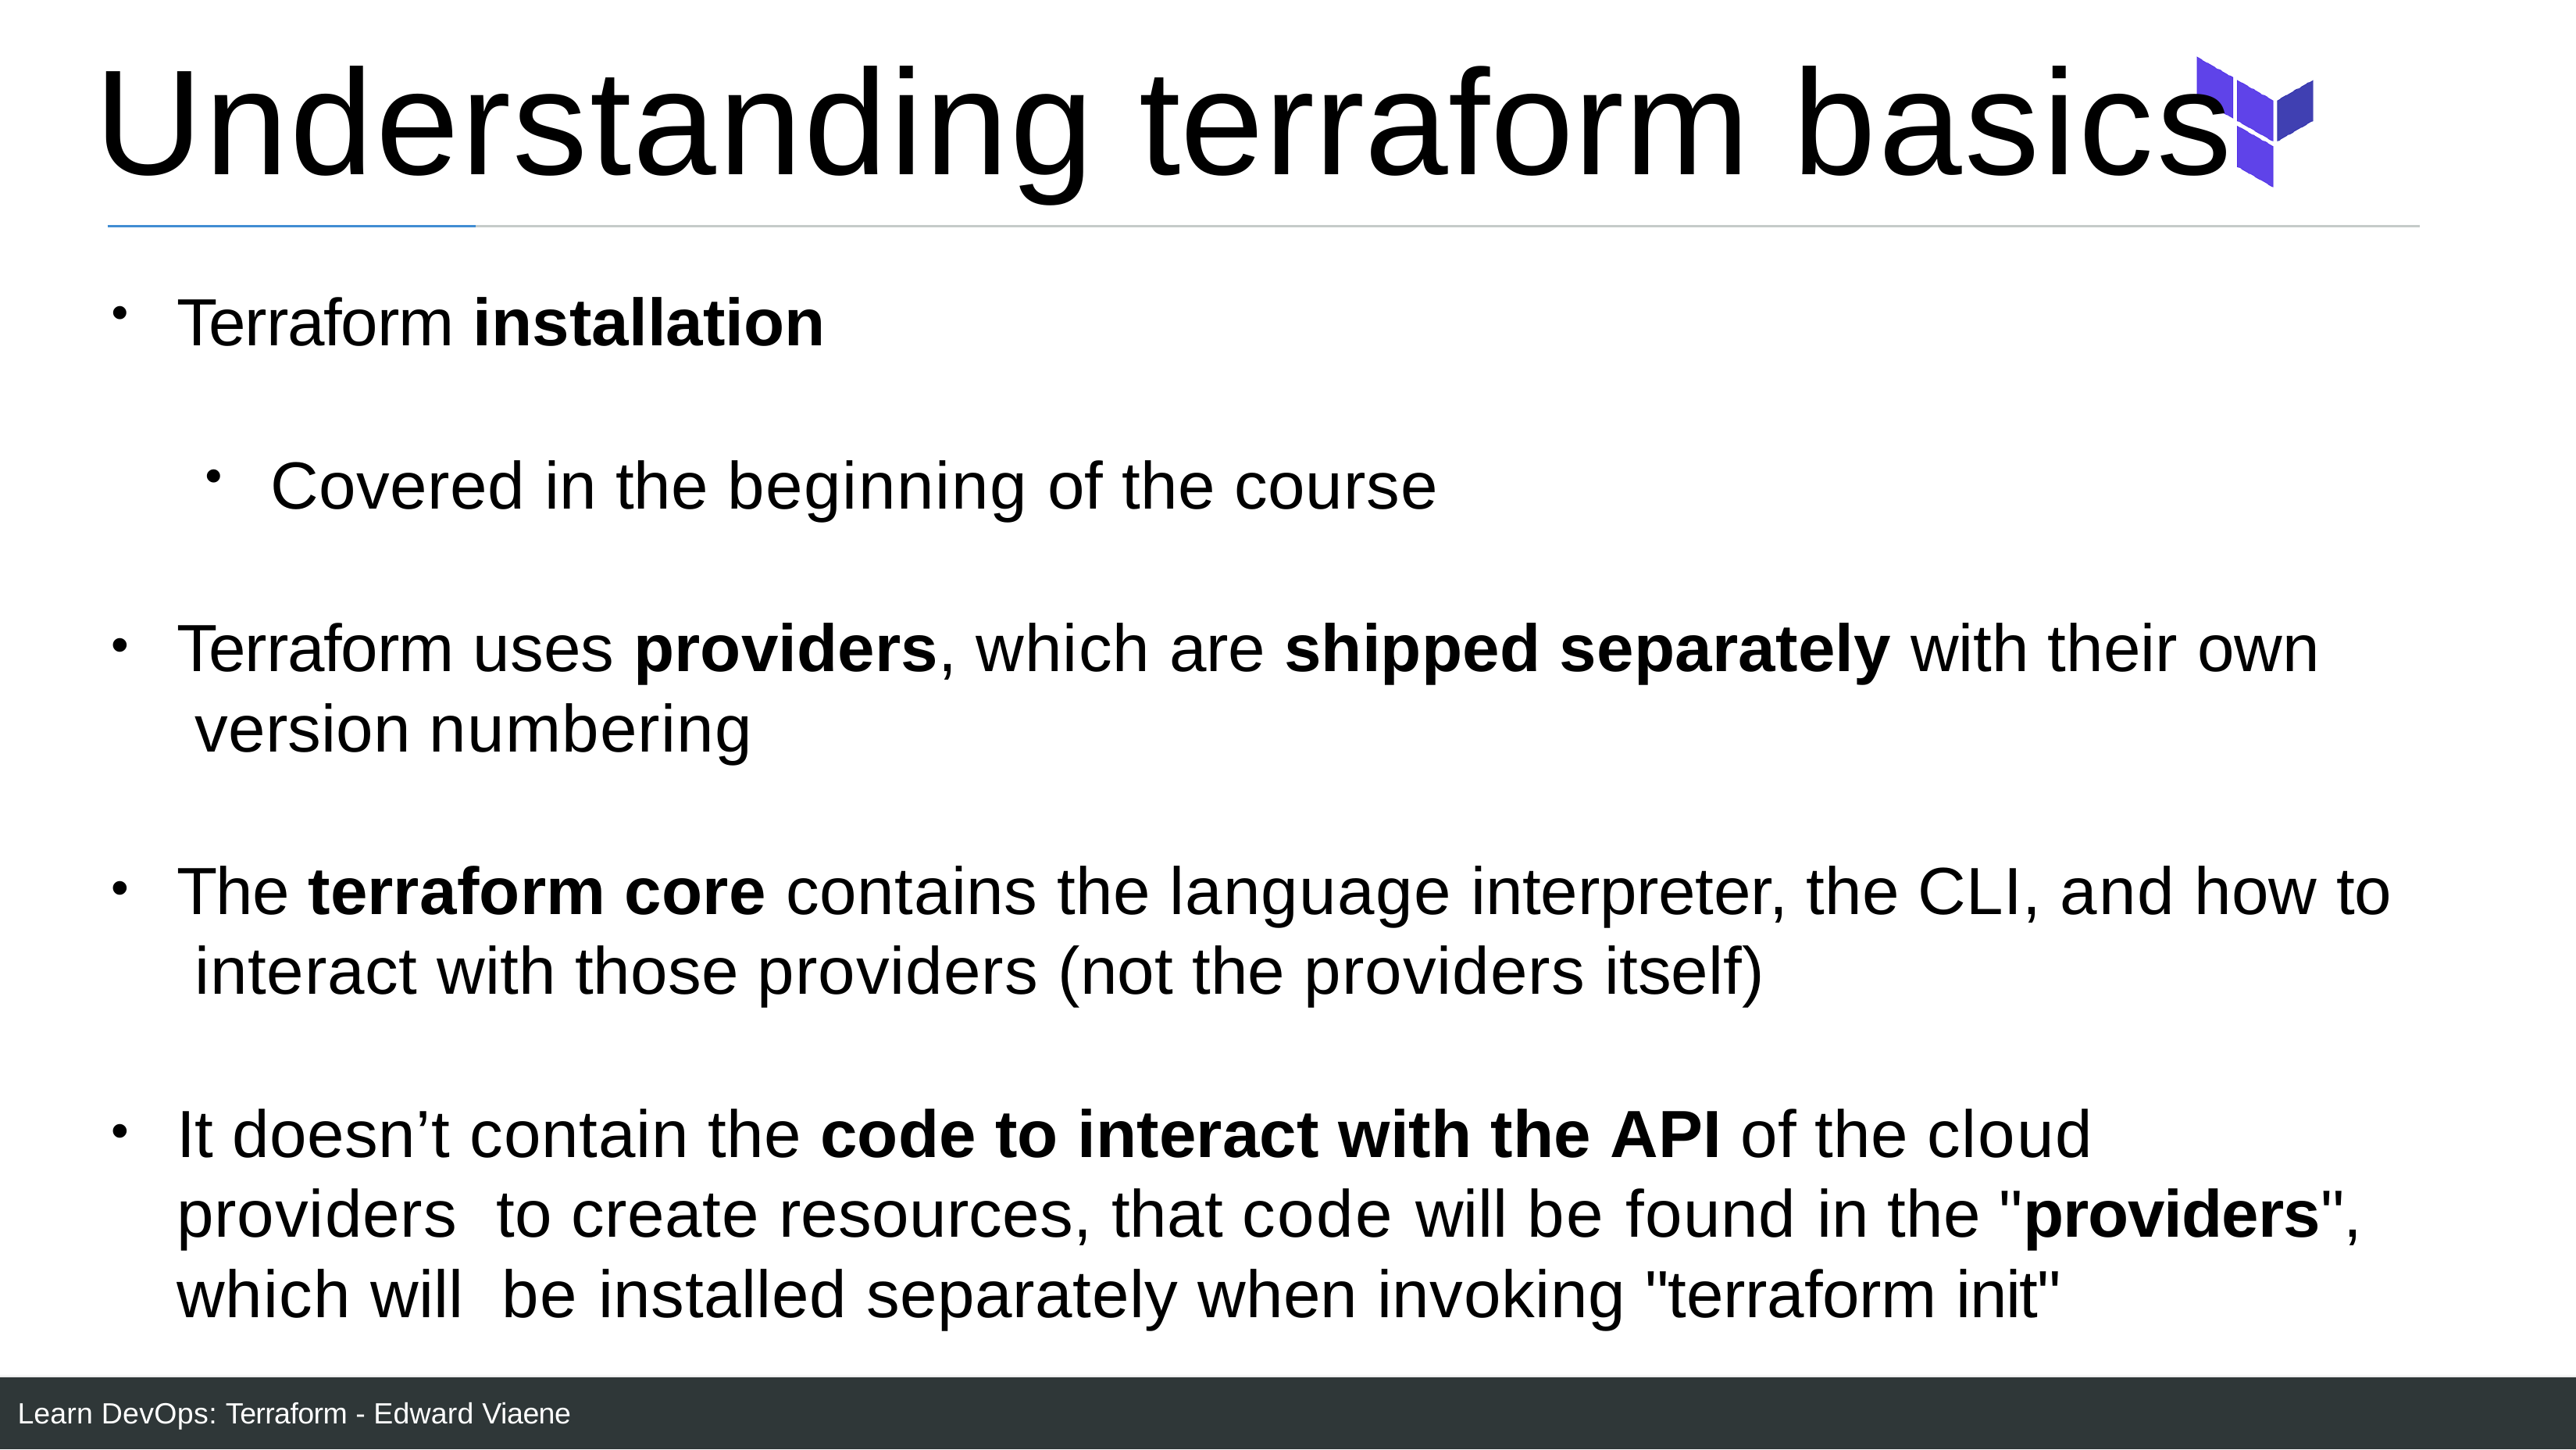

# Understanding terraform basics
Terraform installation

Covered in the beginning of the course

Terraform uses providers, which are shipped separately with their own  version numbering

The terraform core contains the language interpreter, the CLI, and how to  interact with those providers (not the providers itself)

It doesn’t contain the code to interact with the API of the cloud providers  to create resources, that code will be found in the "providers", which will  be installed separately when invoking "terraform init"
Learn DevOps: Terraform - Edward Viaene